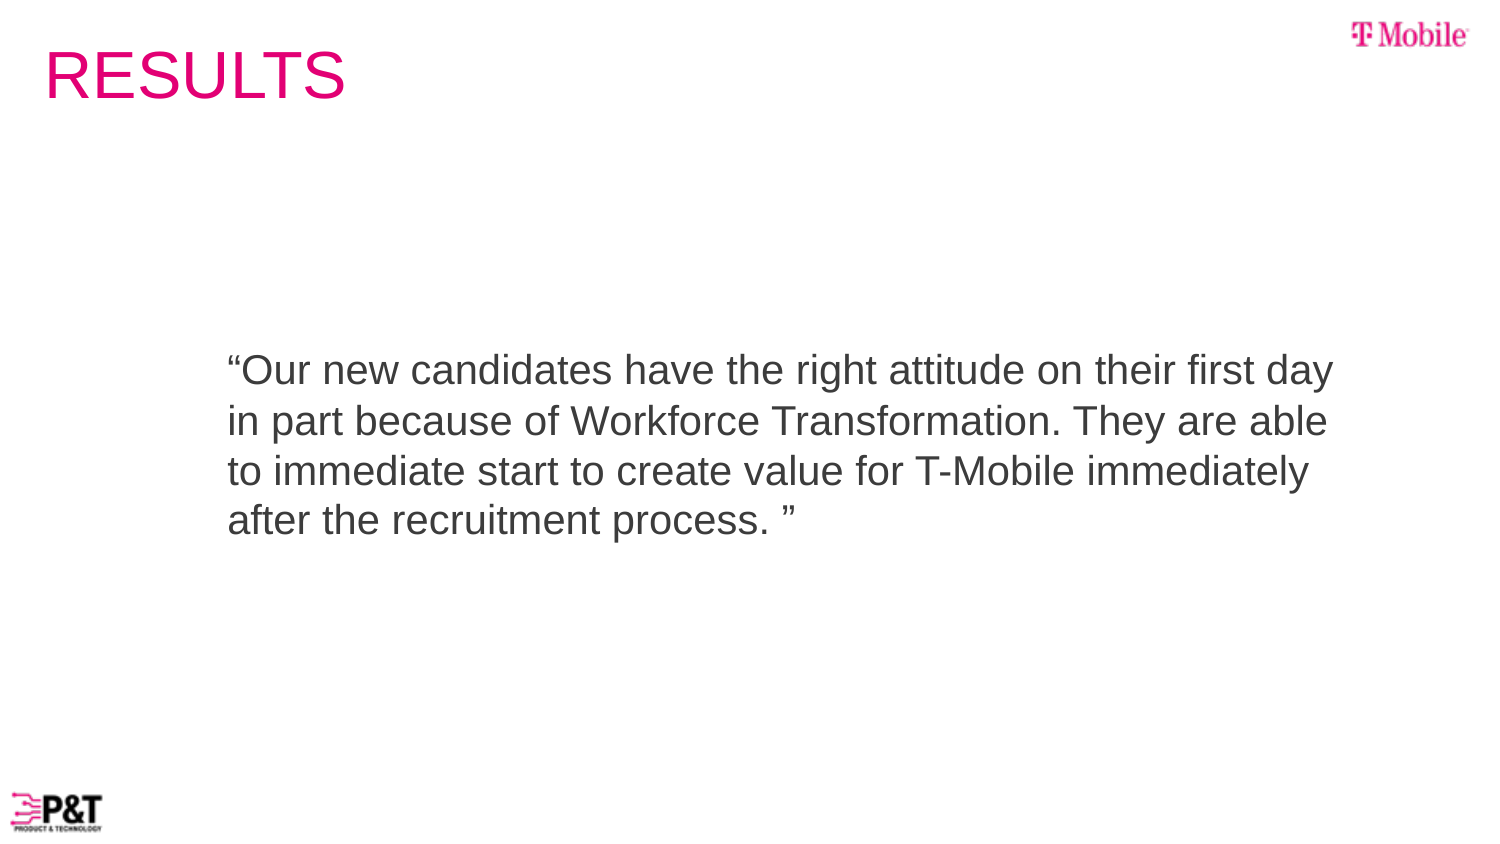

# RESULTS
“Our new candidates have the right attitude on their first day in part because of Workforce Transformation. They are able to immediate start to create value for T-Mobile immediately after the recruitment process. ”